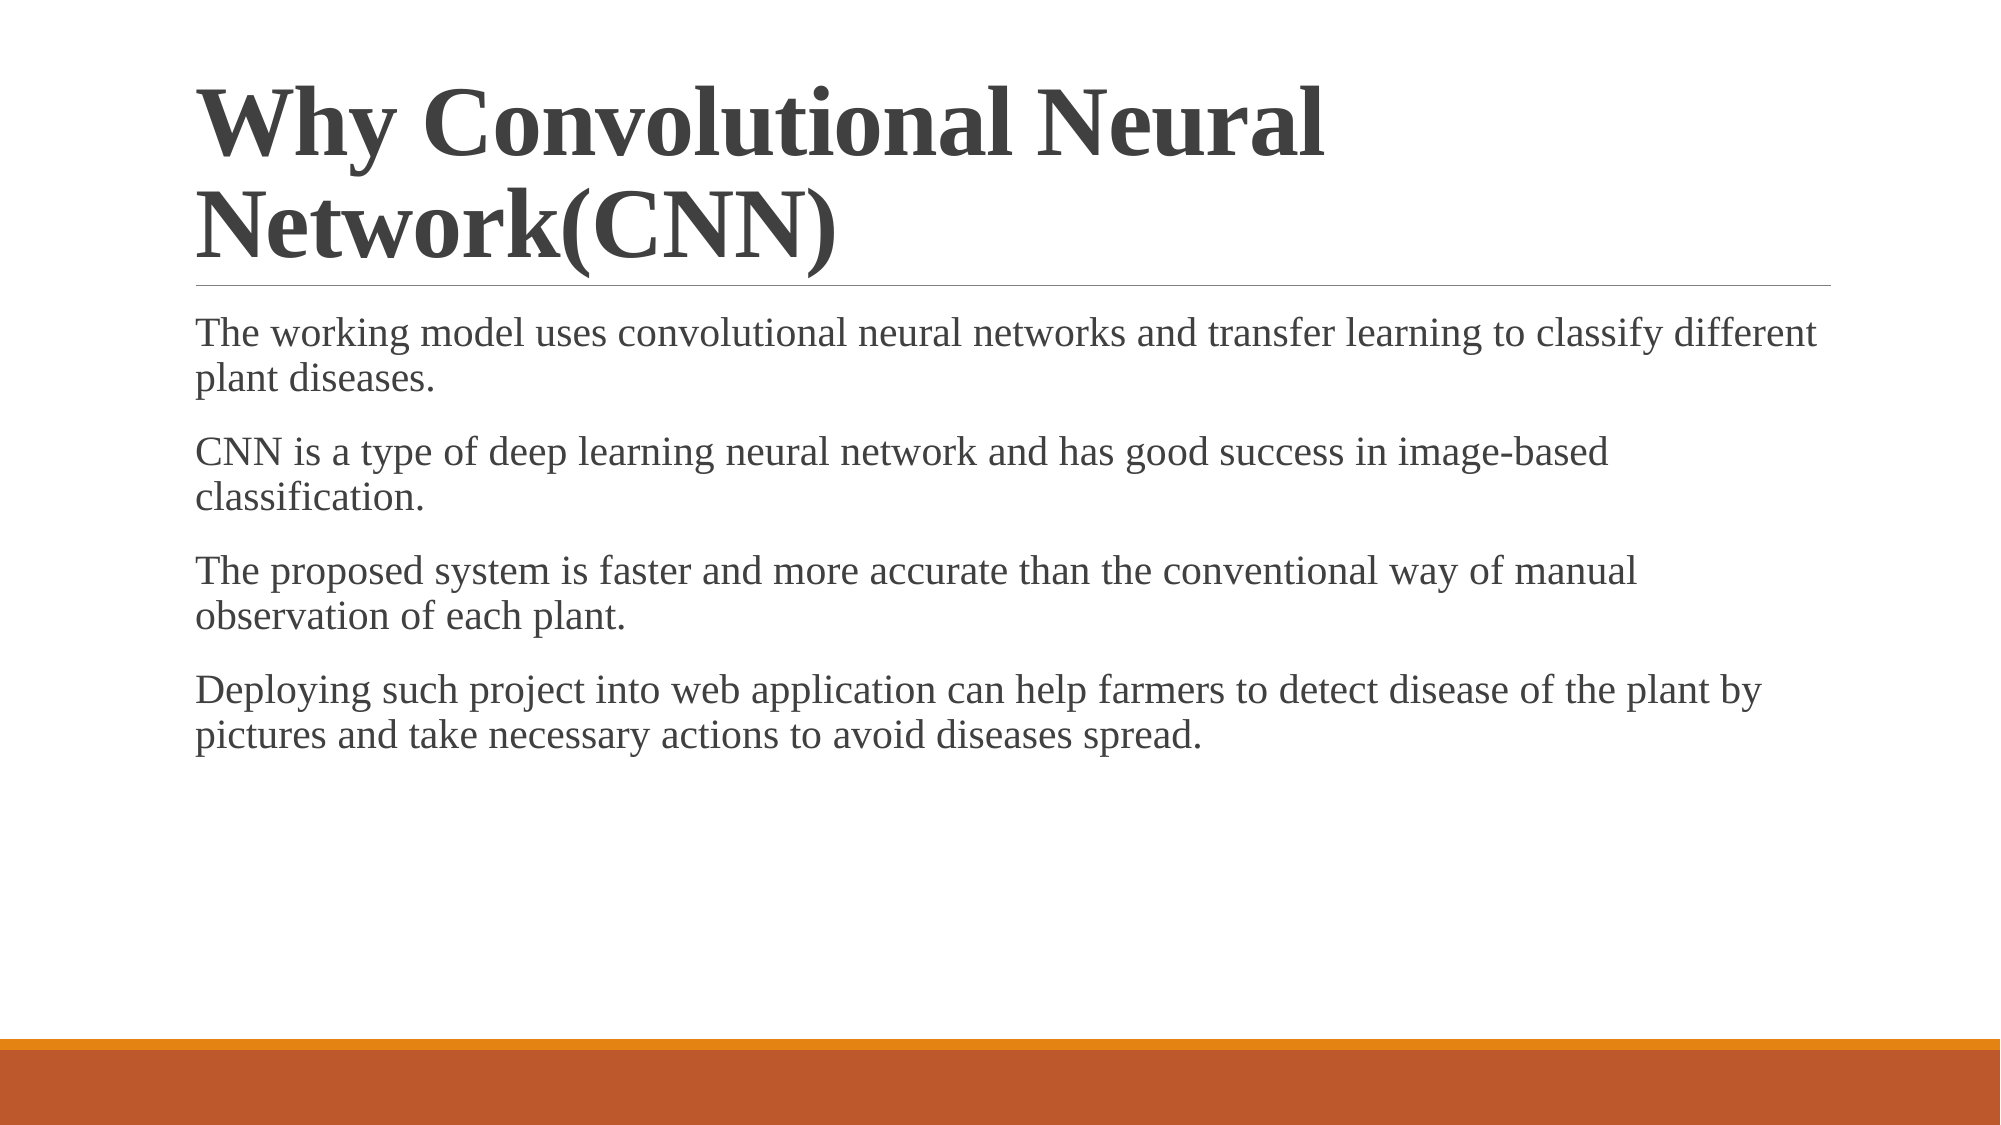

# Why Convolutional Neural Network(CNN)
The working model uses convolutional neural networks and transfer learning to classify different plant diseases.
CNN is a type of deep learning neural network and has good success in image-based classification.
The proposed system is faster and more accurate than the conventional way of manual observation of each plant.
Deploying such project into web application can help farmers to detect disease of the plant by pictures and take necessary actions to avoid diseases spread.